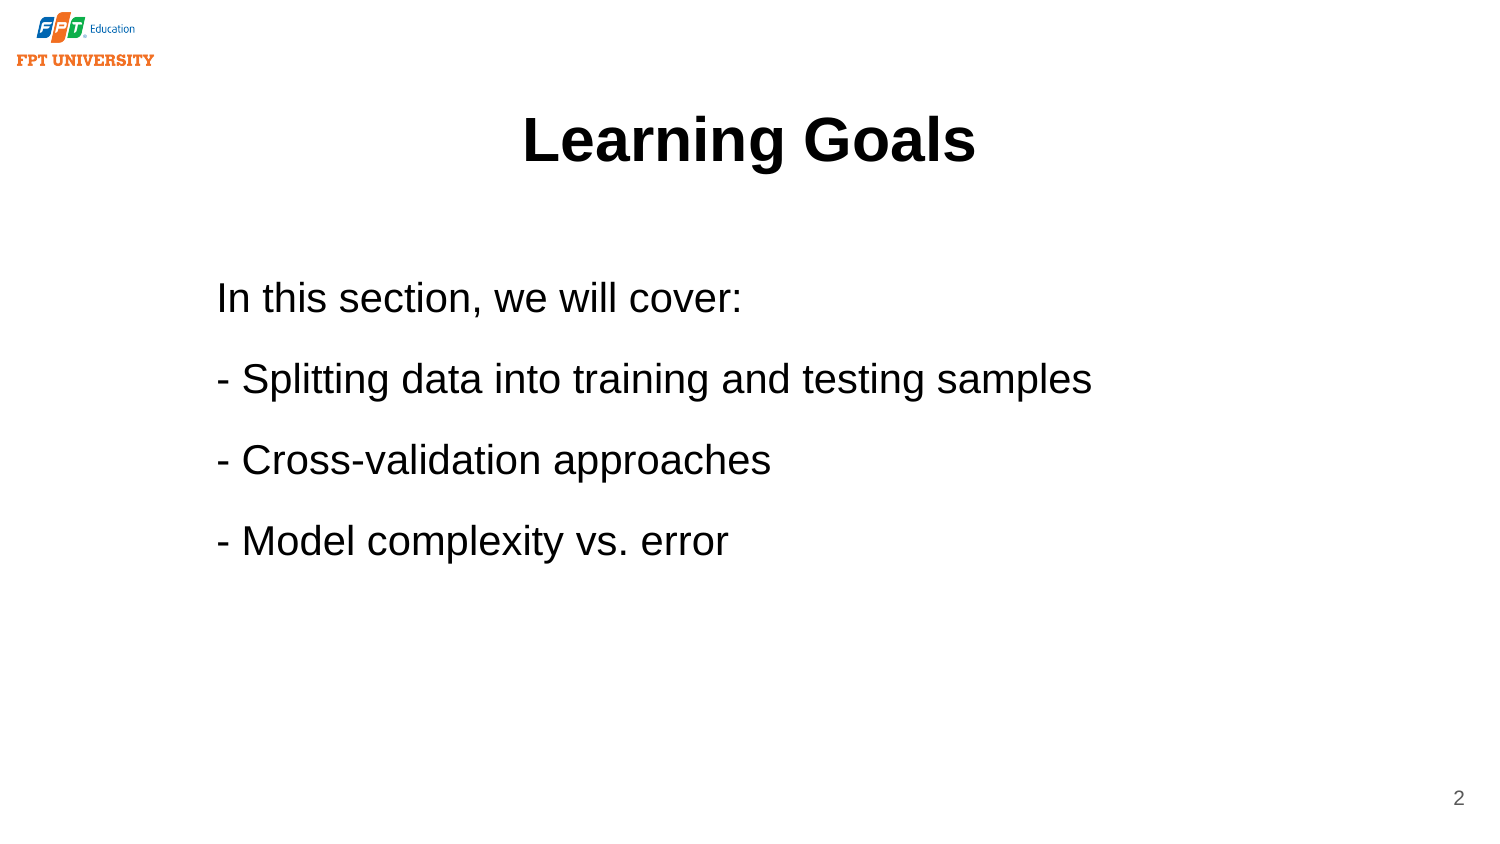

# Learning Goals
In this section, we will cover:

- Splitting data into training and testing samples

- Cross-validation approaches

- Model complexity vs. error
2